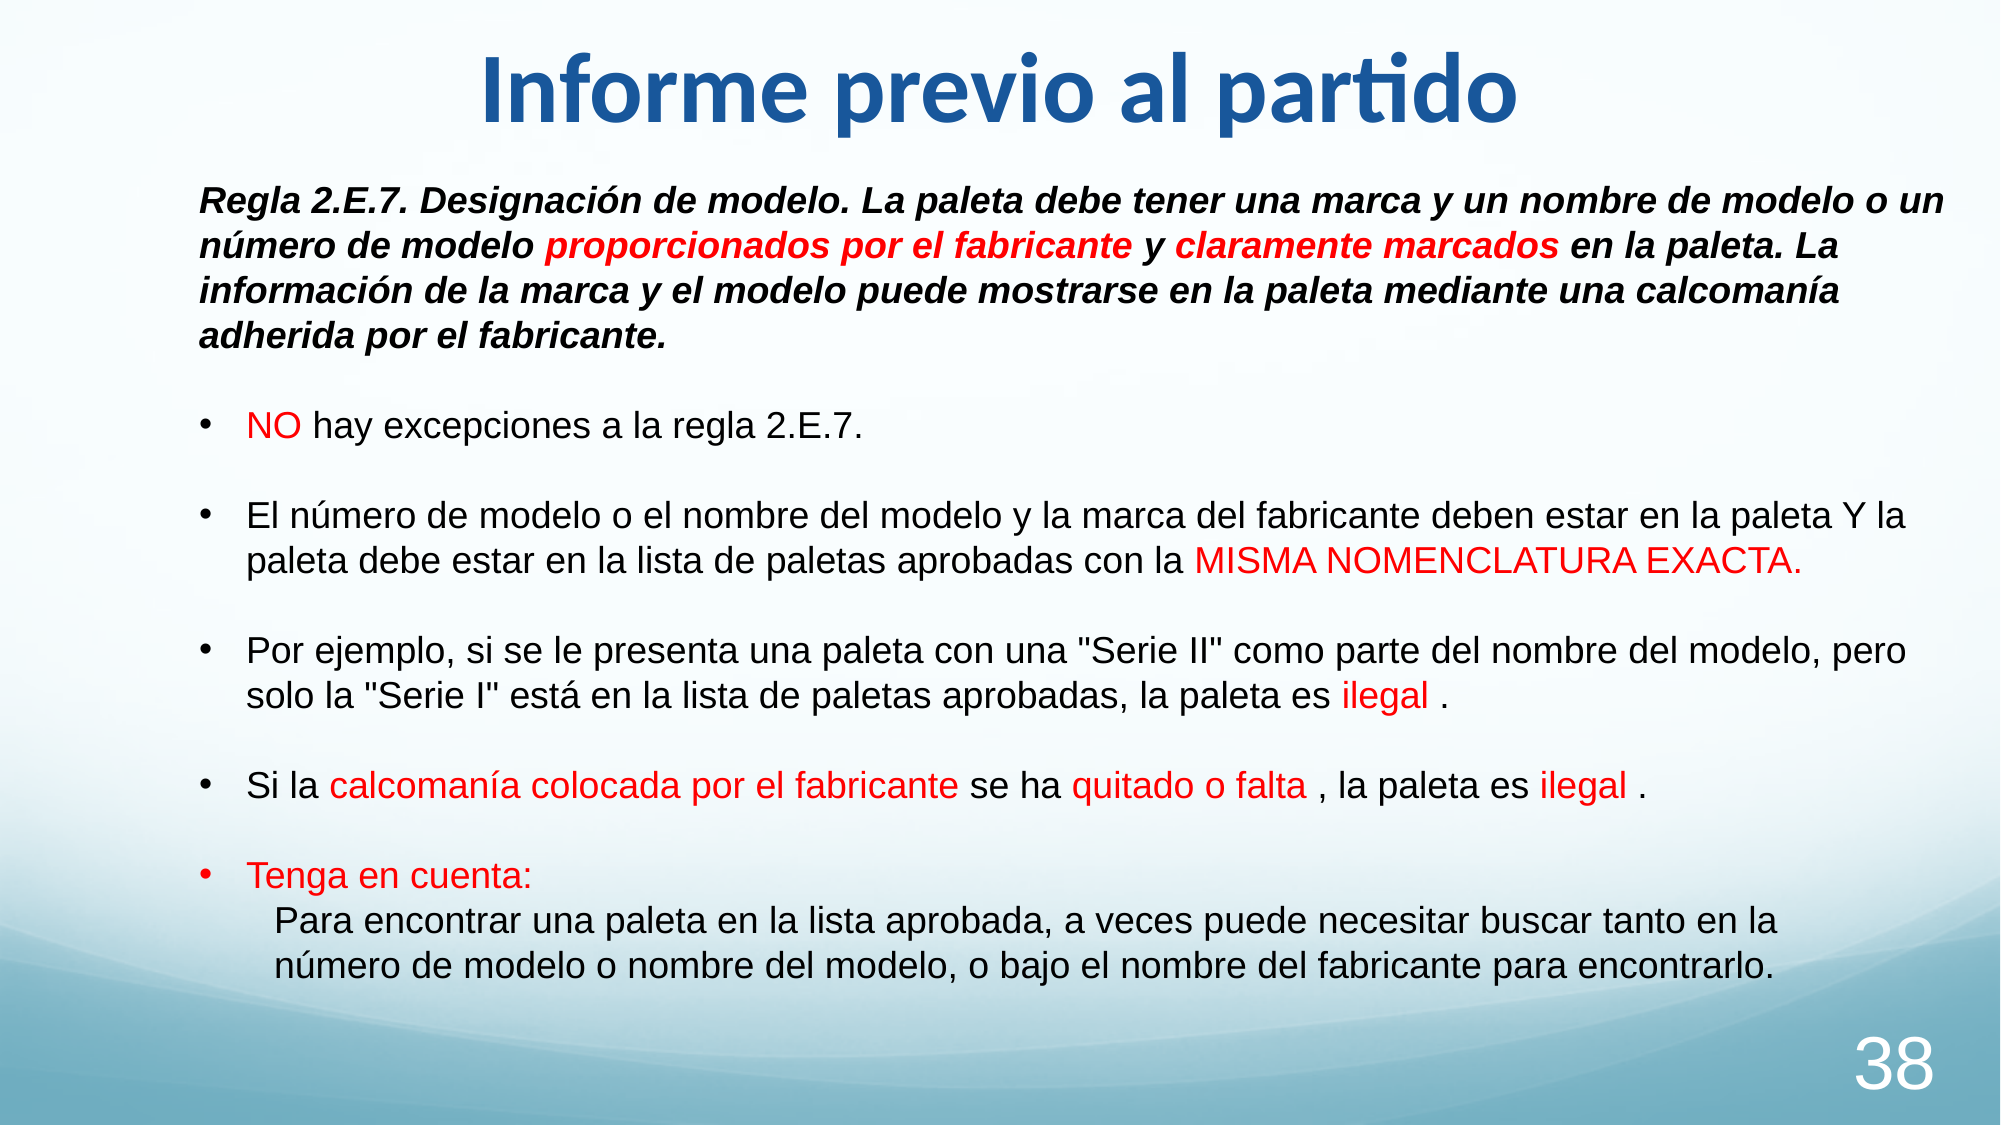

# Informe previo al partido
Regla 2.E.7. Designación de modelo. La paleta debe tener una marca y un nombre de modelo o un número de modelo proporcionados por el fabricante y claramente marcados en la paleta. La información de la marca y el modelo puede mostrarse en la paleta mediante una calcomanía adherida por el fabricante.

NO hay excepciones a la regla 2.E.7.

El número de modelo o el nombre del modelo y la marca del fabricante deben estar en la paleta Y la paleta debe estar en la lista de paletas aprobadas con la MISMA NOMENCLATURA EXACTA.

Por ejemplo, si se le presenta una paleta con una "Serie II" como parte del nombre del modelo, pero solo la "Serie I" está en la lista de paletas aprobadas, la paleta es ilegal .

Si la calcomanía colocada por el fabricante se ha quitado o falta , la paleta es ilegal .

Tenga en cuenta:
Para encontrar una paleta en la lista aprobada, a veces puede necesitar buscar tanto en la
número de modelo o nombre del modelo, o bajo el nombre del fabricante para encontrarlo.
38